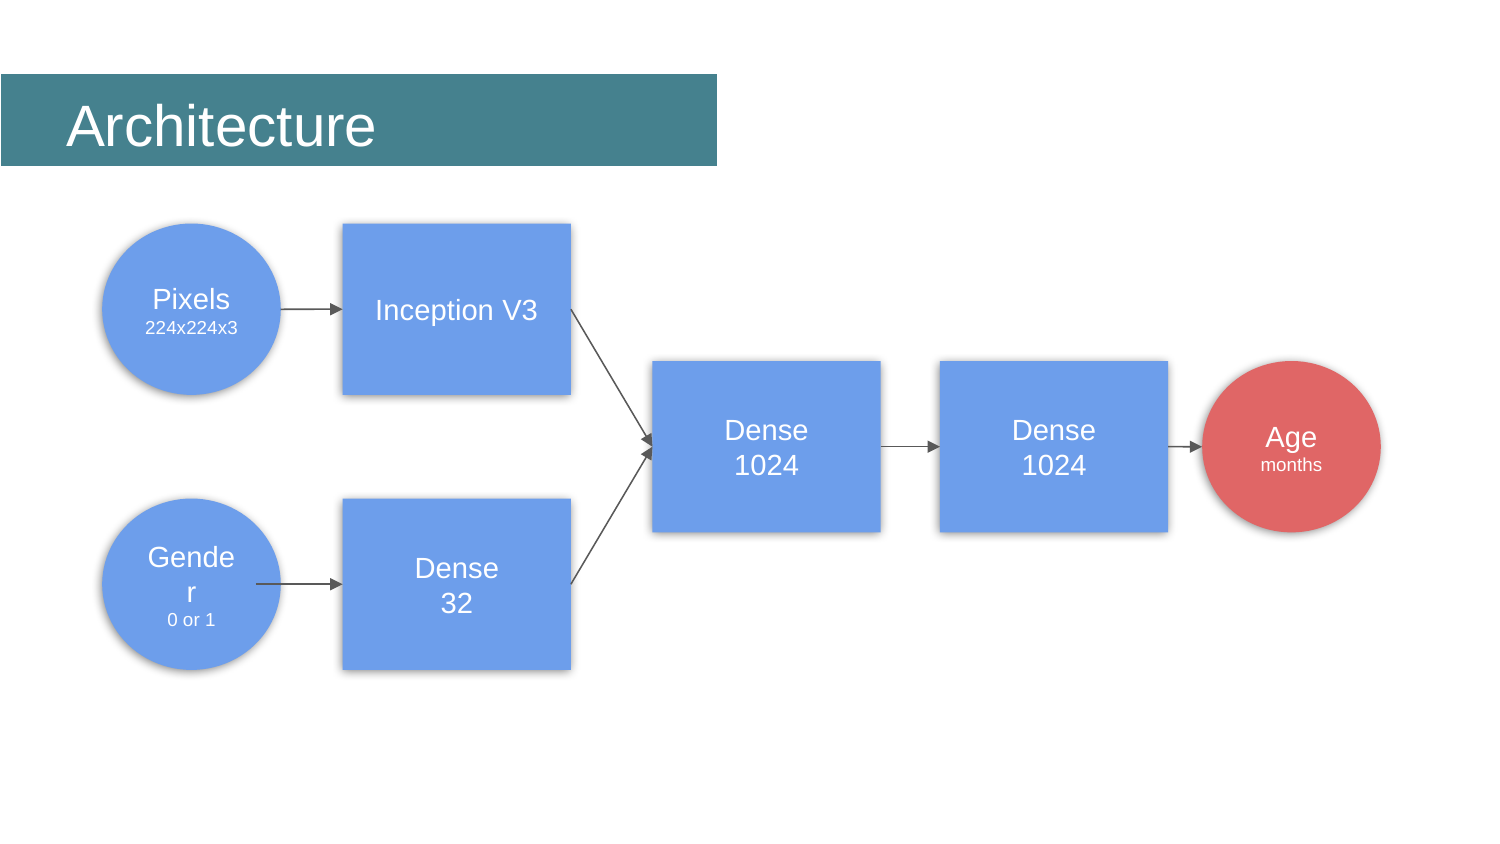

# Architecture
Pixels
224x224x3
Inception V3
Dense
1024
Dense
1024
Age
months
Gender
0 or 1
Dense
32